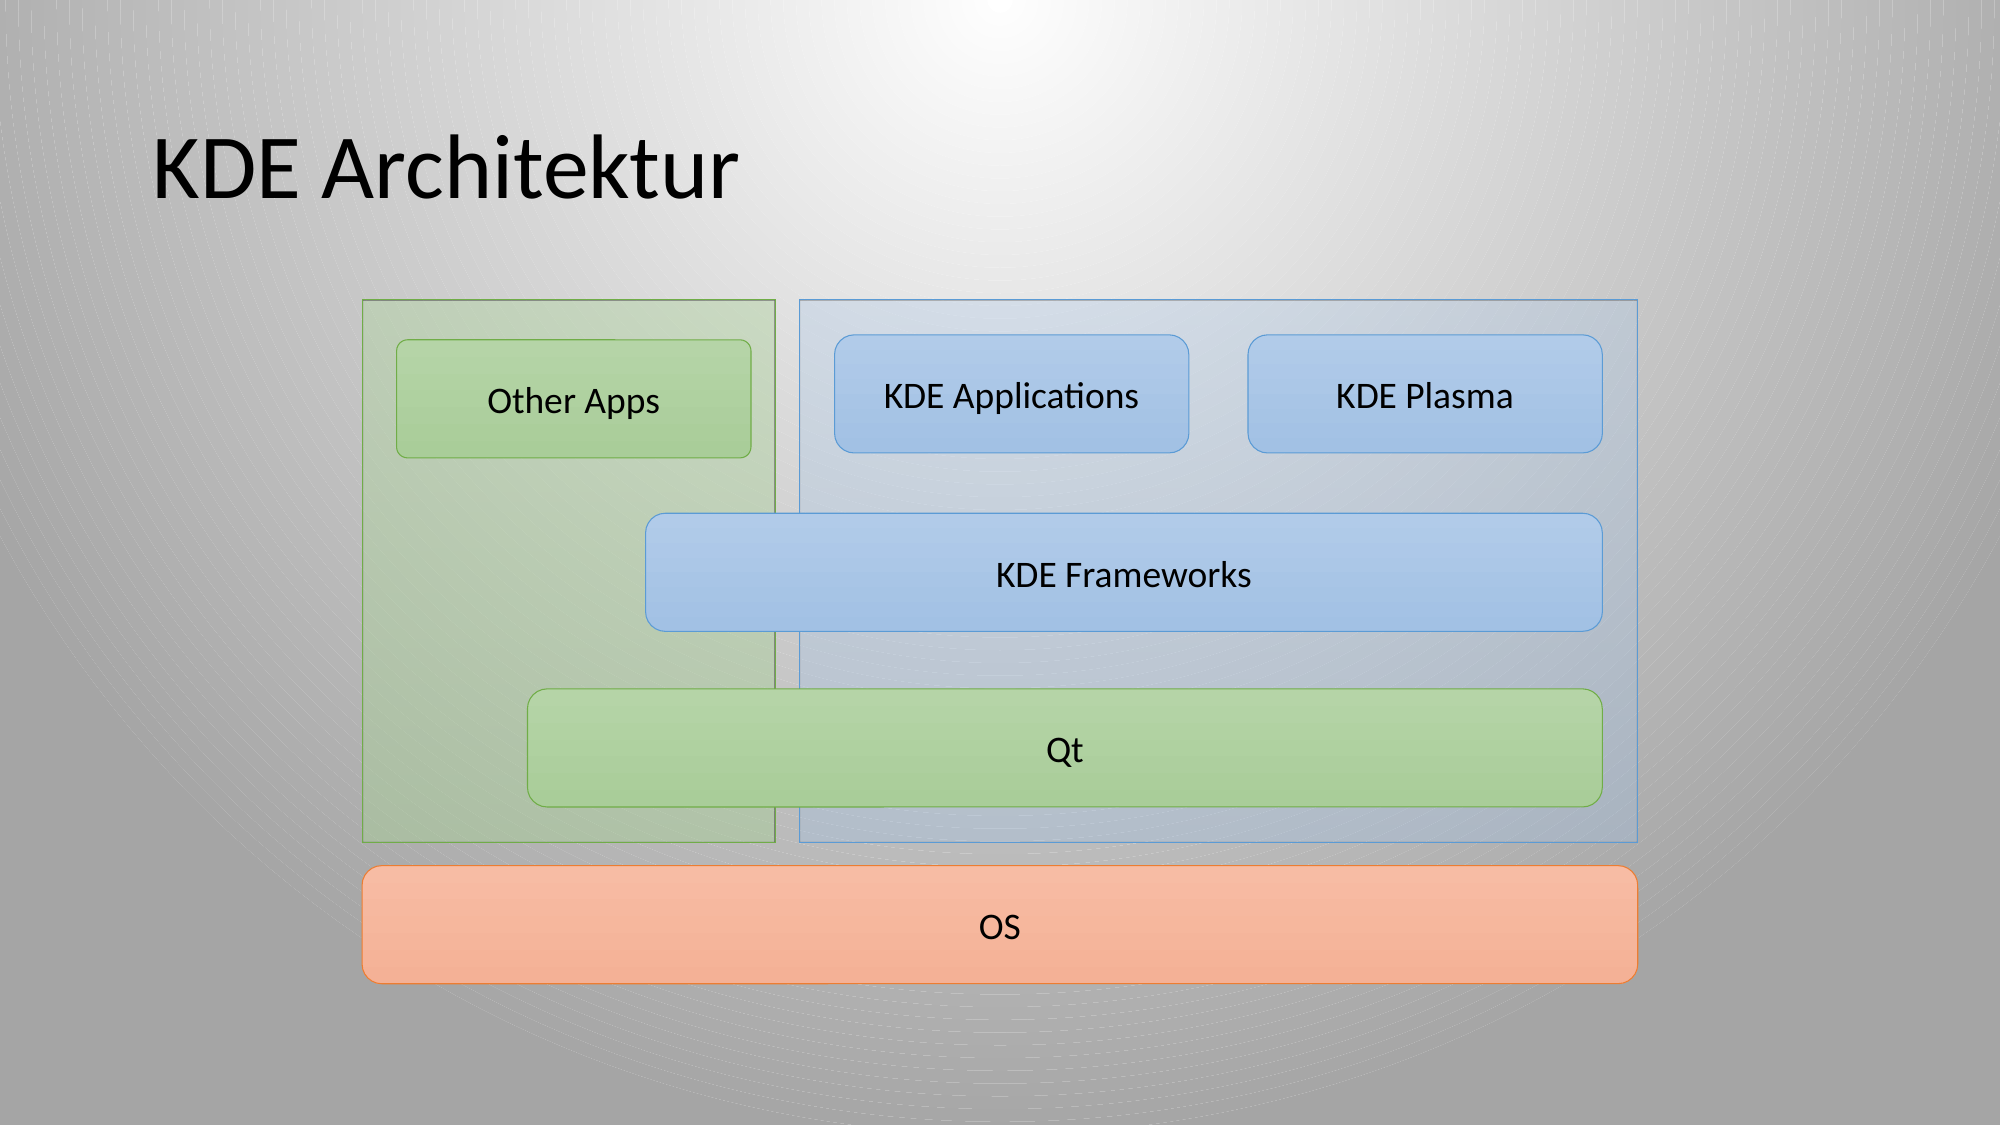

# KDE Architektur

KDE Applications
KDE Plasma
Other Apps
KDE Frameworks
Qt
OS